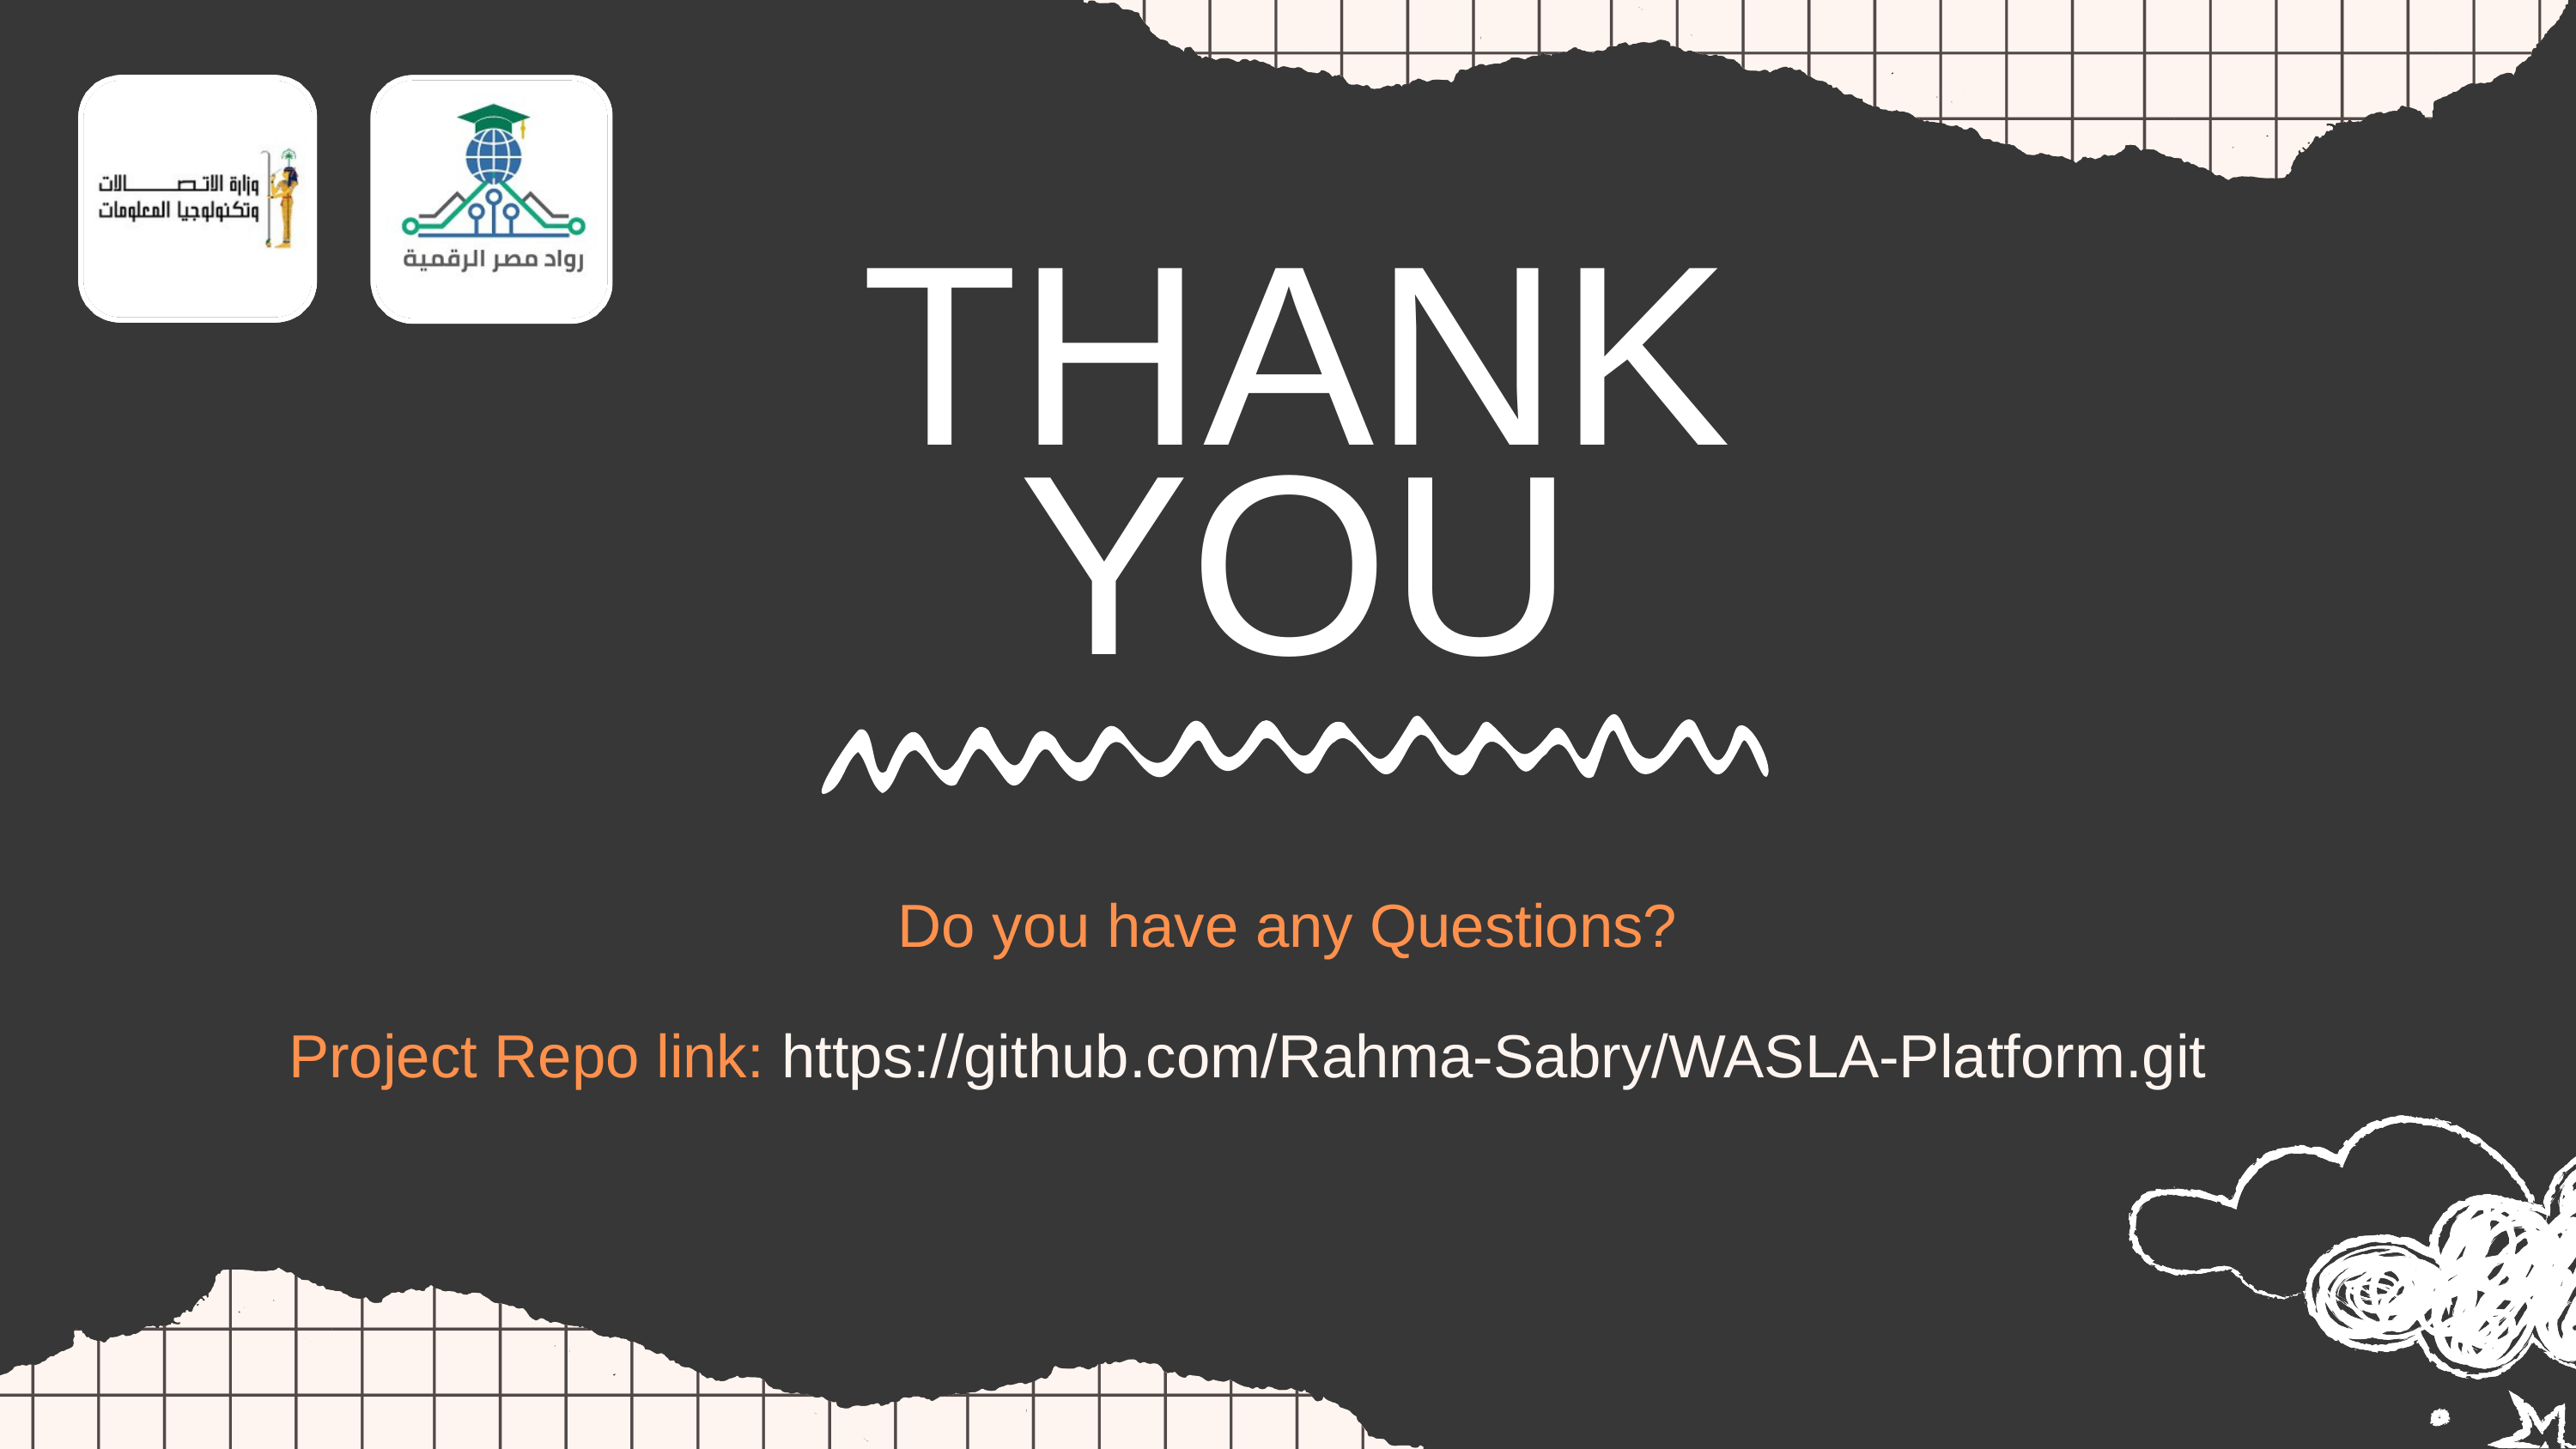

THANK YOU

Do you have any Questions?
Project Repo link: https://github.com/Rahma-Sabry/WASLA-Platform.git